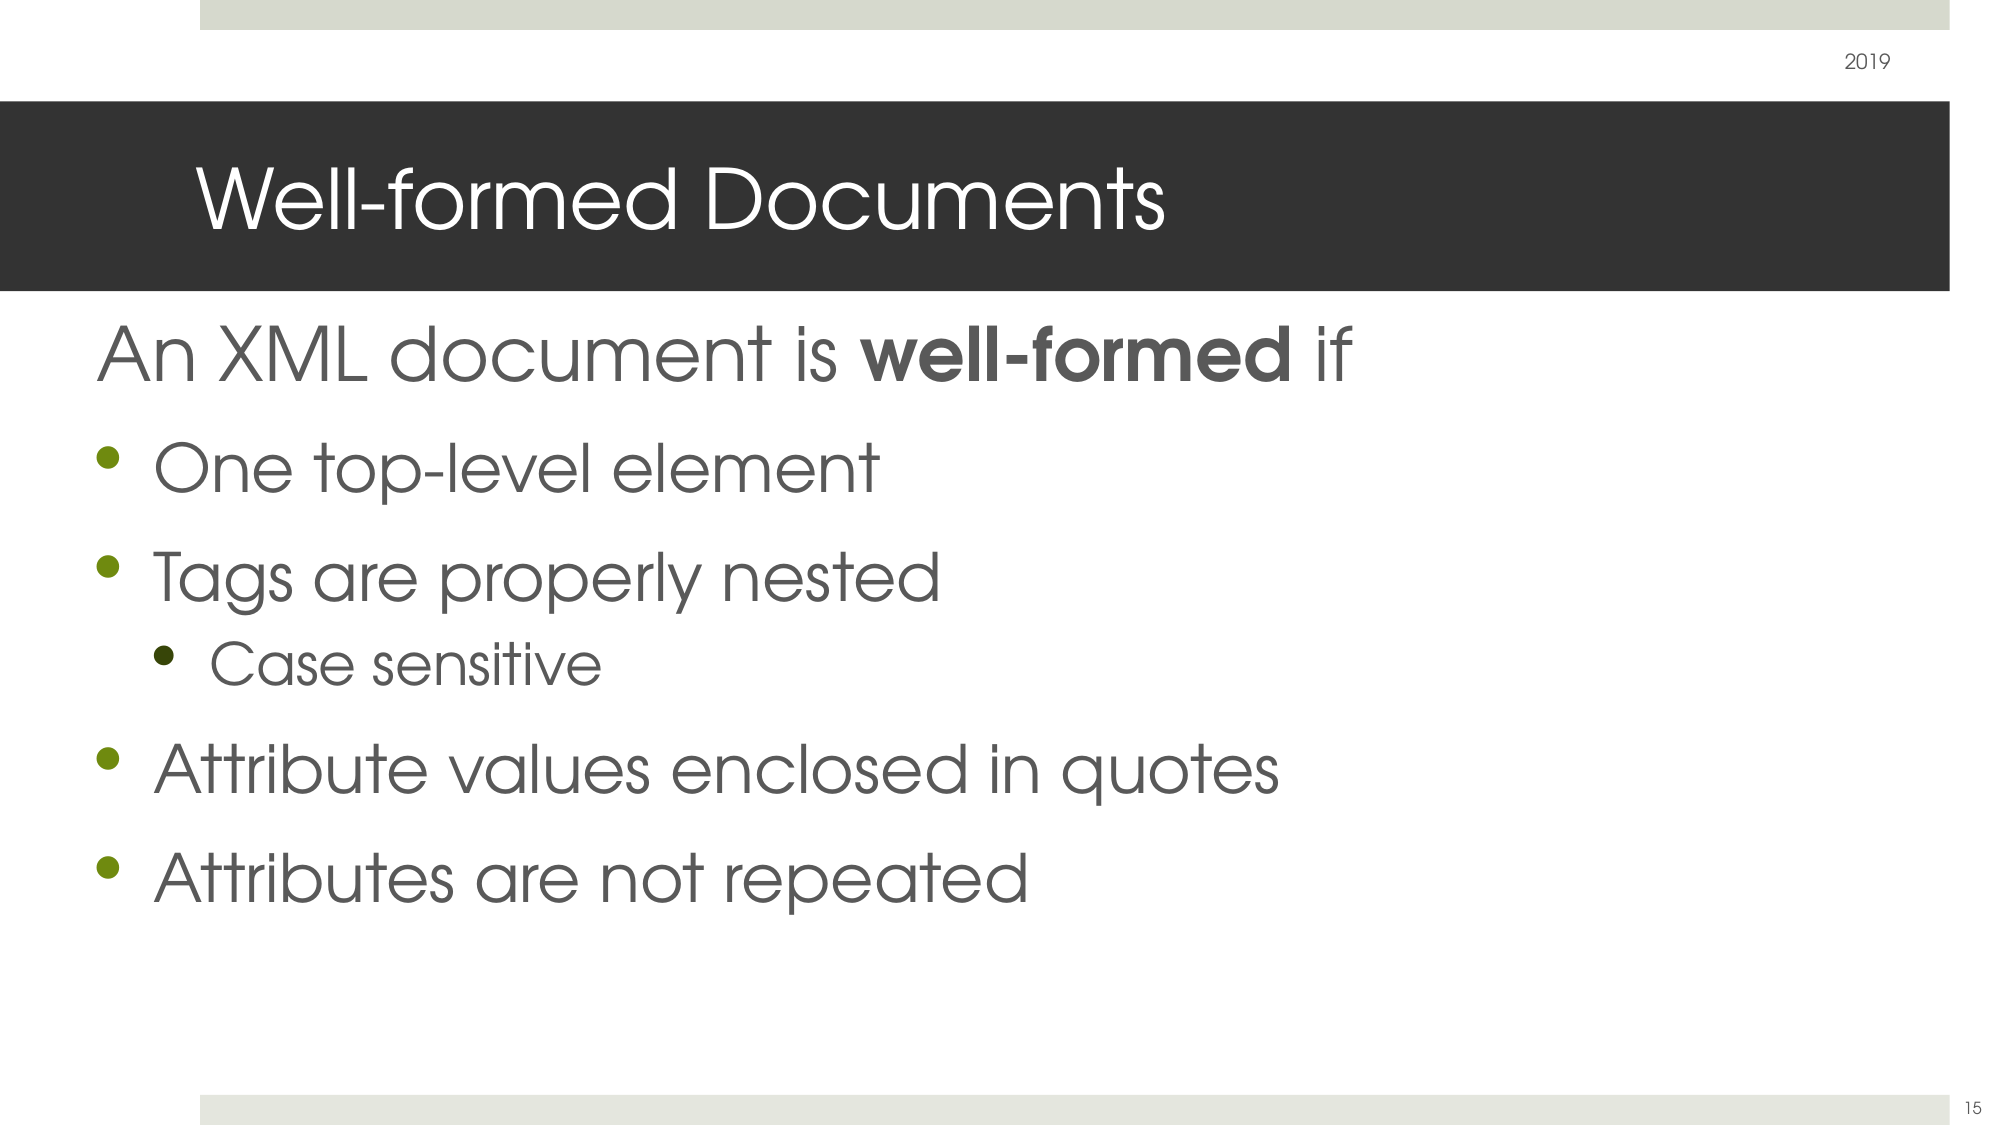

2019
# Well-formed Documents
An XML document is well-formed if
One top-level element
Tags are properly nested
Case sensitive
Attribute values enclosed in quotes
Attributes are not repeated

15